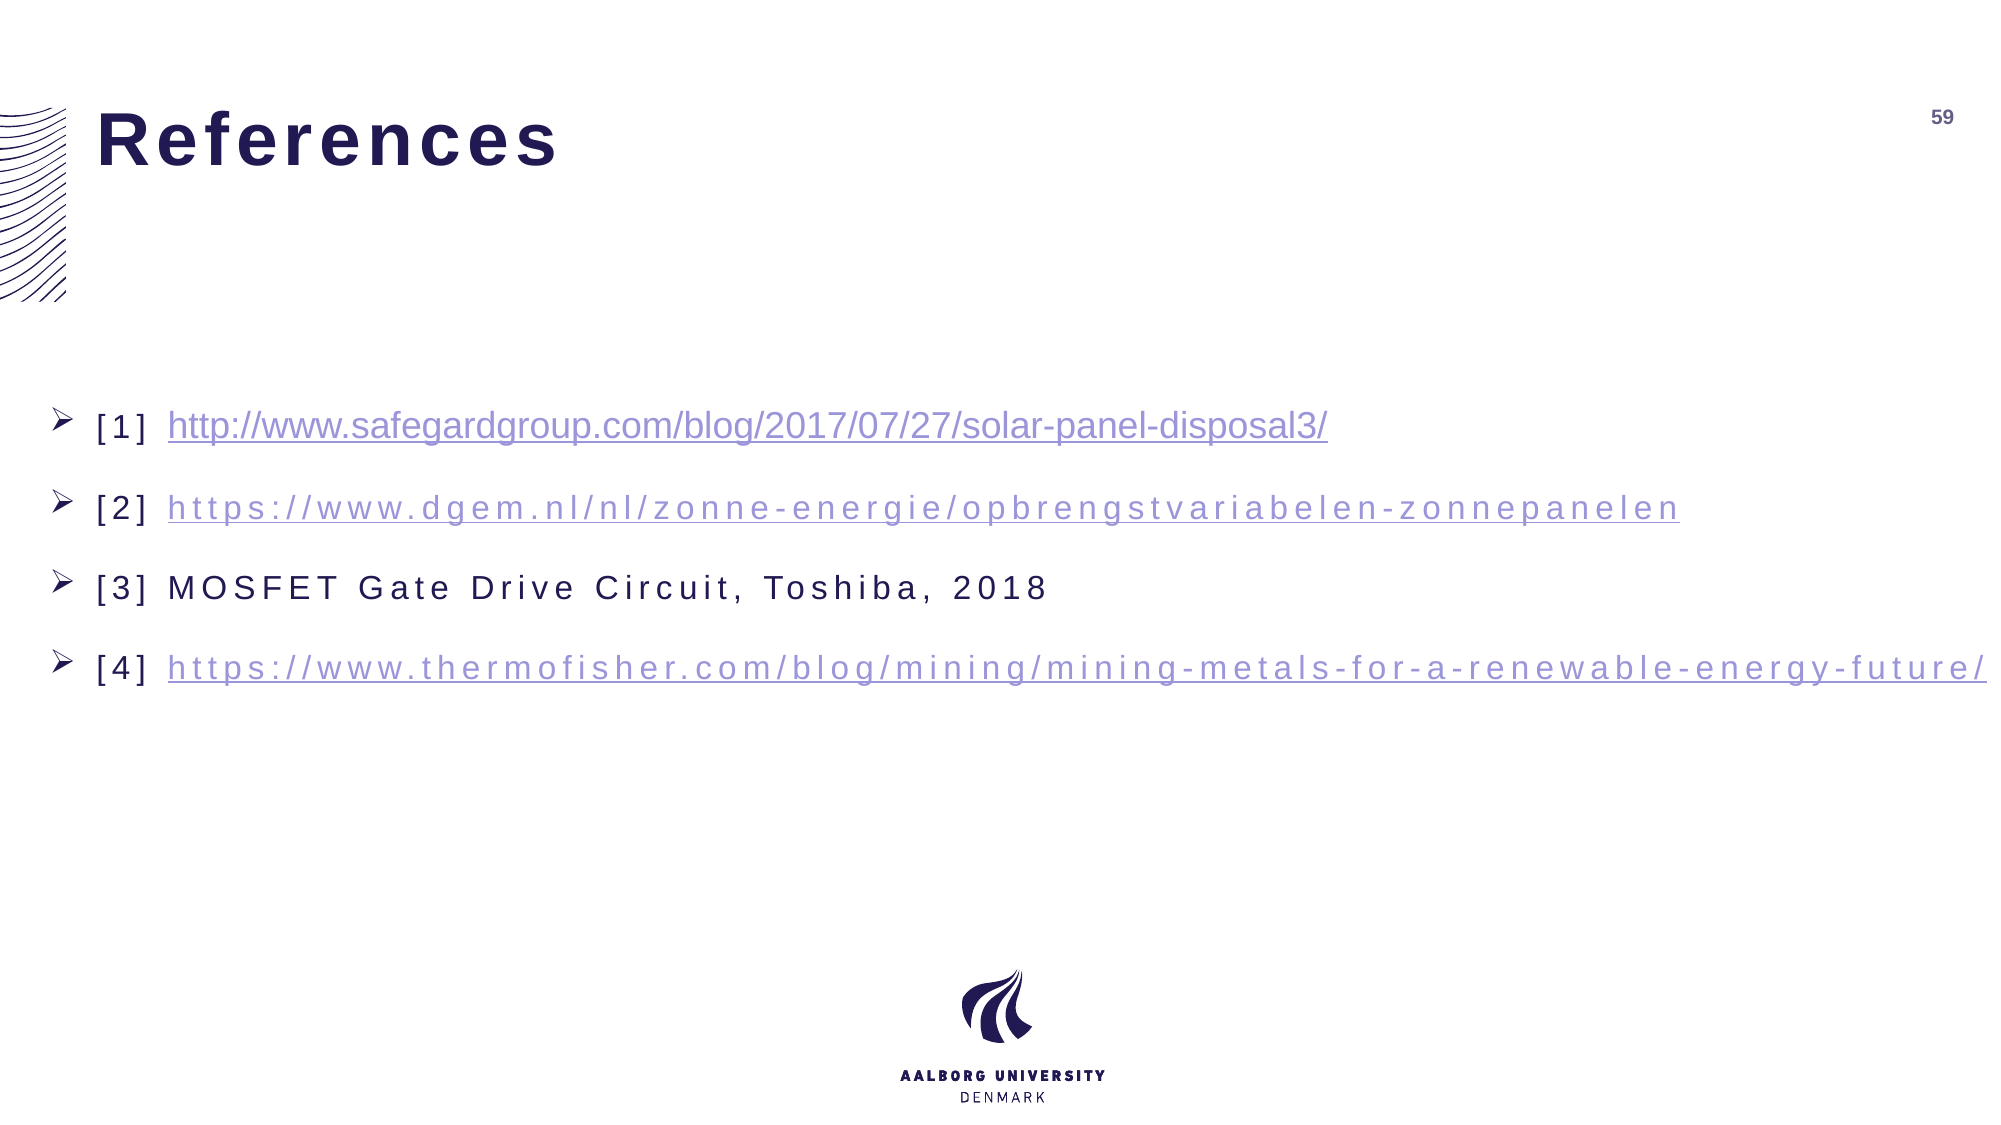

# References
59
[1] http://www.safegardgroup.com/blog/2017/07/27/solar-panel-disposal3/

[2] https://www.dgem.nl/nl/zonne-energie/opbrengstvariabelen-zonnepanelen

[3] MOSFET Gate Drive Circuit, Toshiba, 2018

[4] https://www.thermofisher.com/blog/mining/mining-metals-for-a-renewable-energy-future/